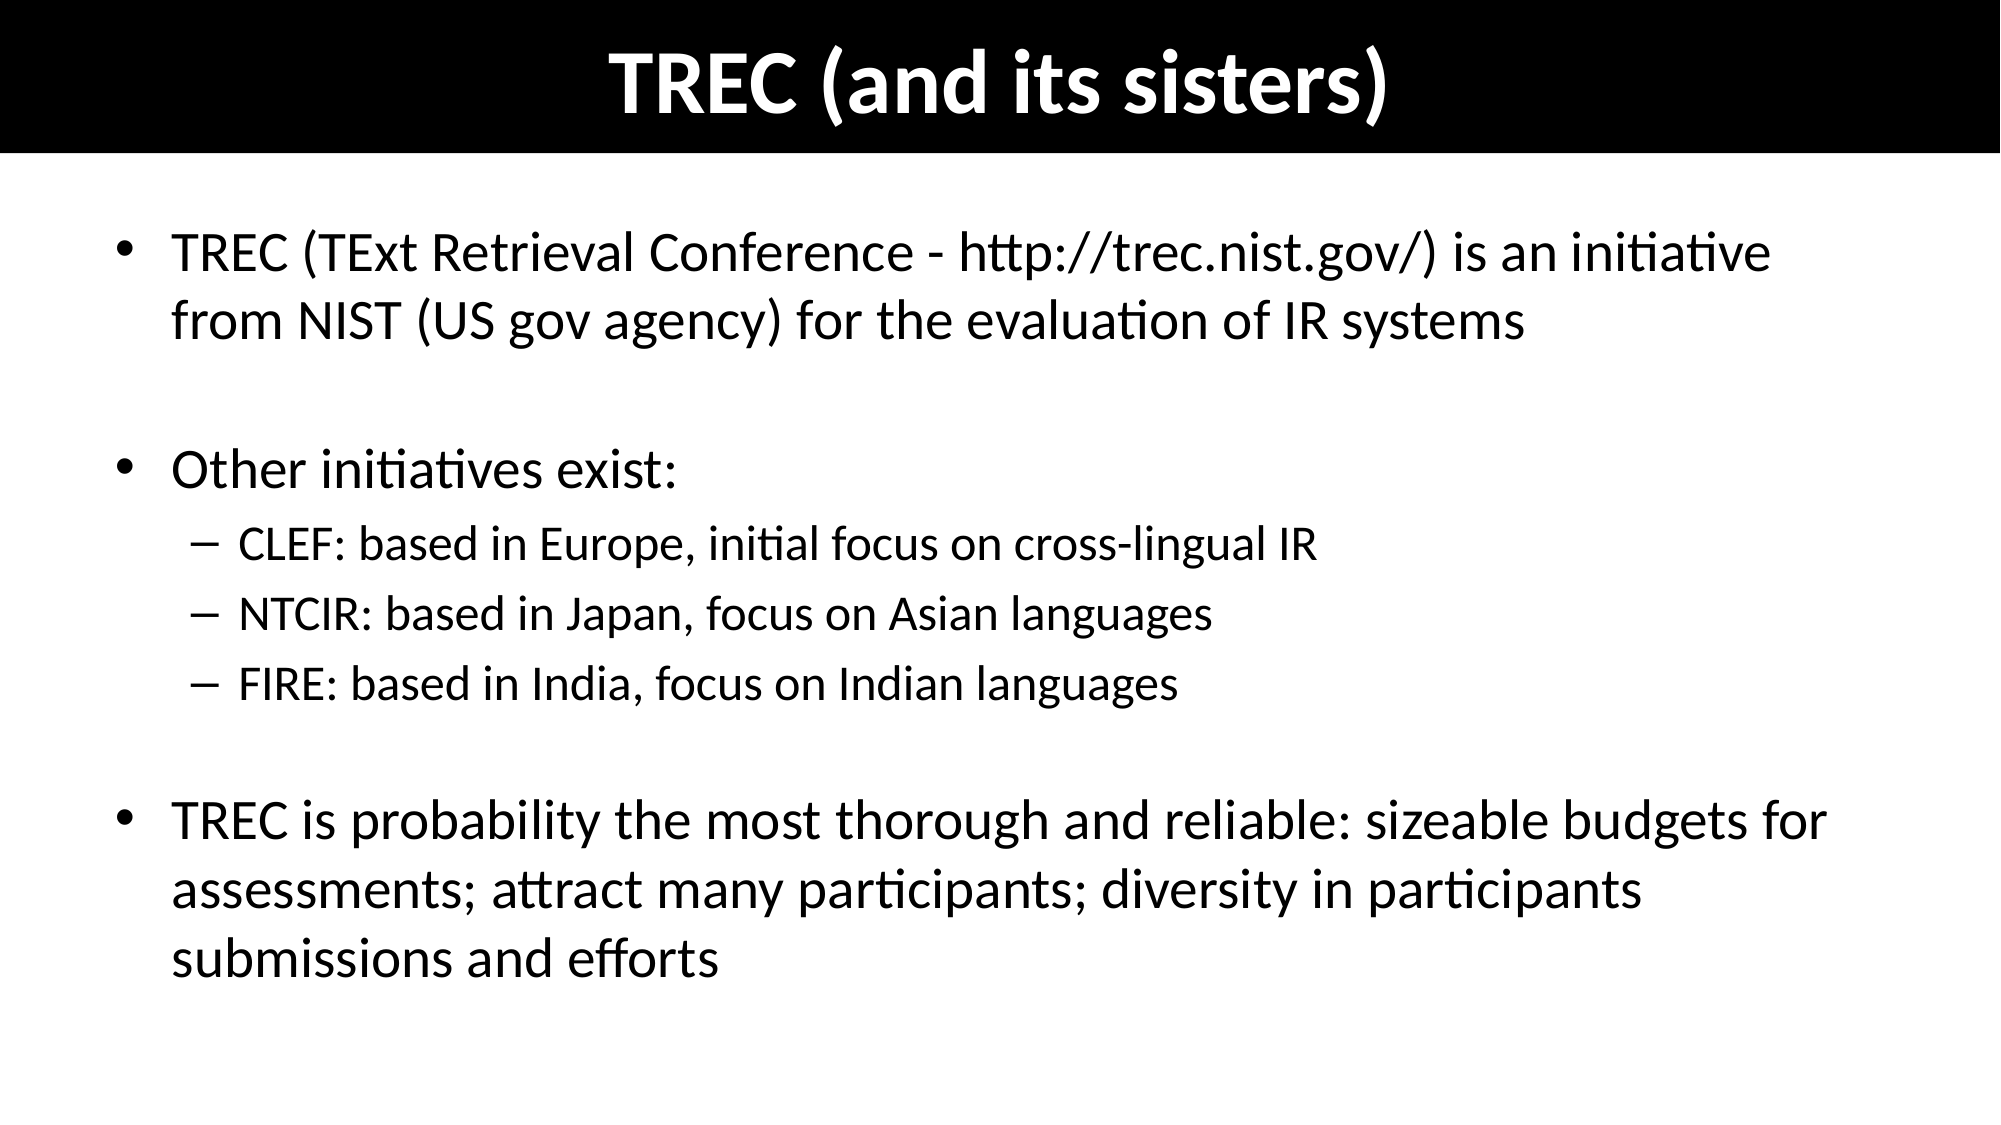

# TREC (and its sisters)
TREC (TExt Retrieval Conference - http://trec.nist.gov/) is an initiative from NIST (US gov agency) for the evaluation of IR systems
Other initiatives exist:
CLEF: based in Europe, initial focus on cross-lingual IR
NTCIR: based in Japan, focus on Asian languages
FIRE: based in India, focus on Indian languages
TREC is probability the most thorough and reliable: sizeable budgets for assessments; attract many participants; diversity in participants submissions and efforts